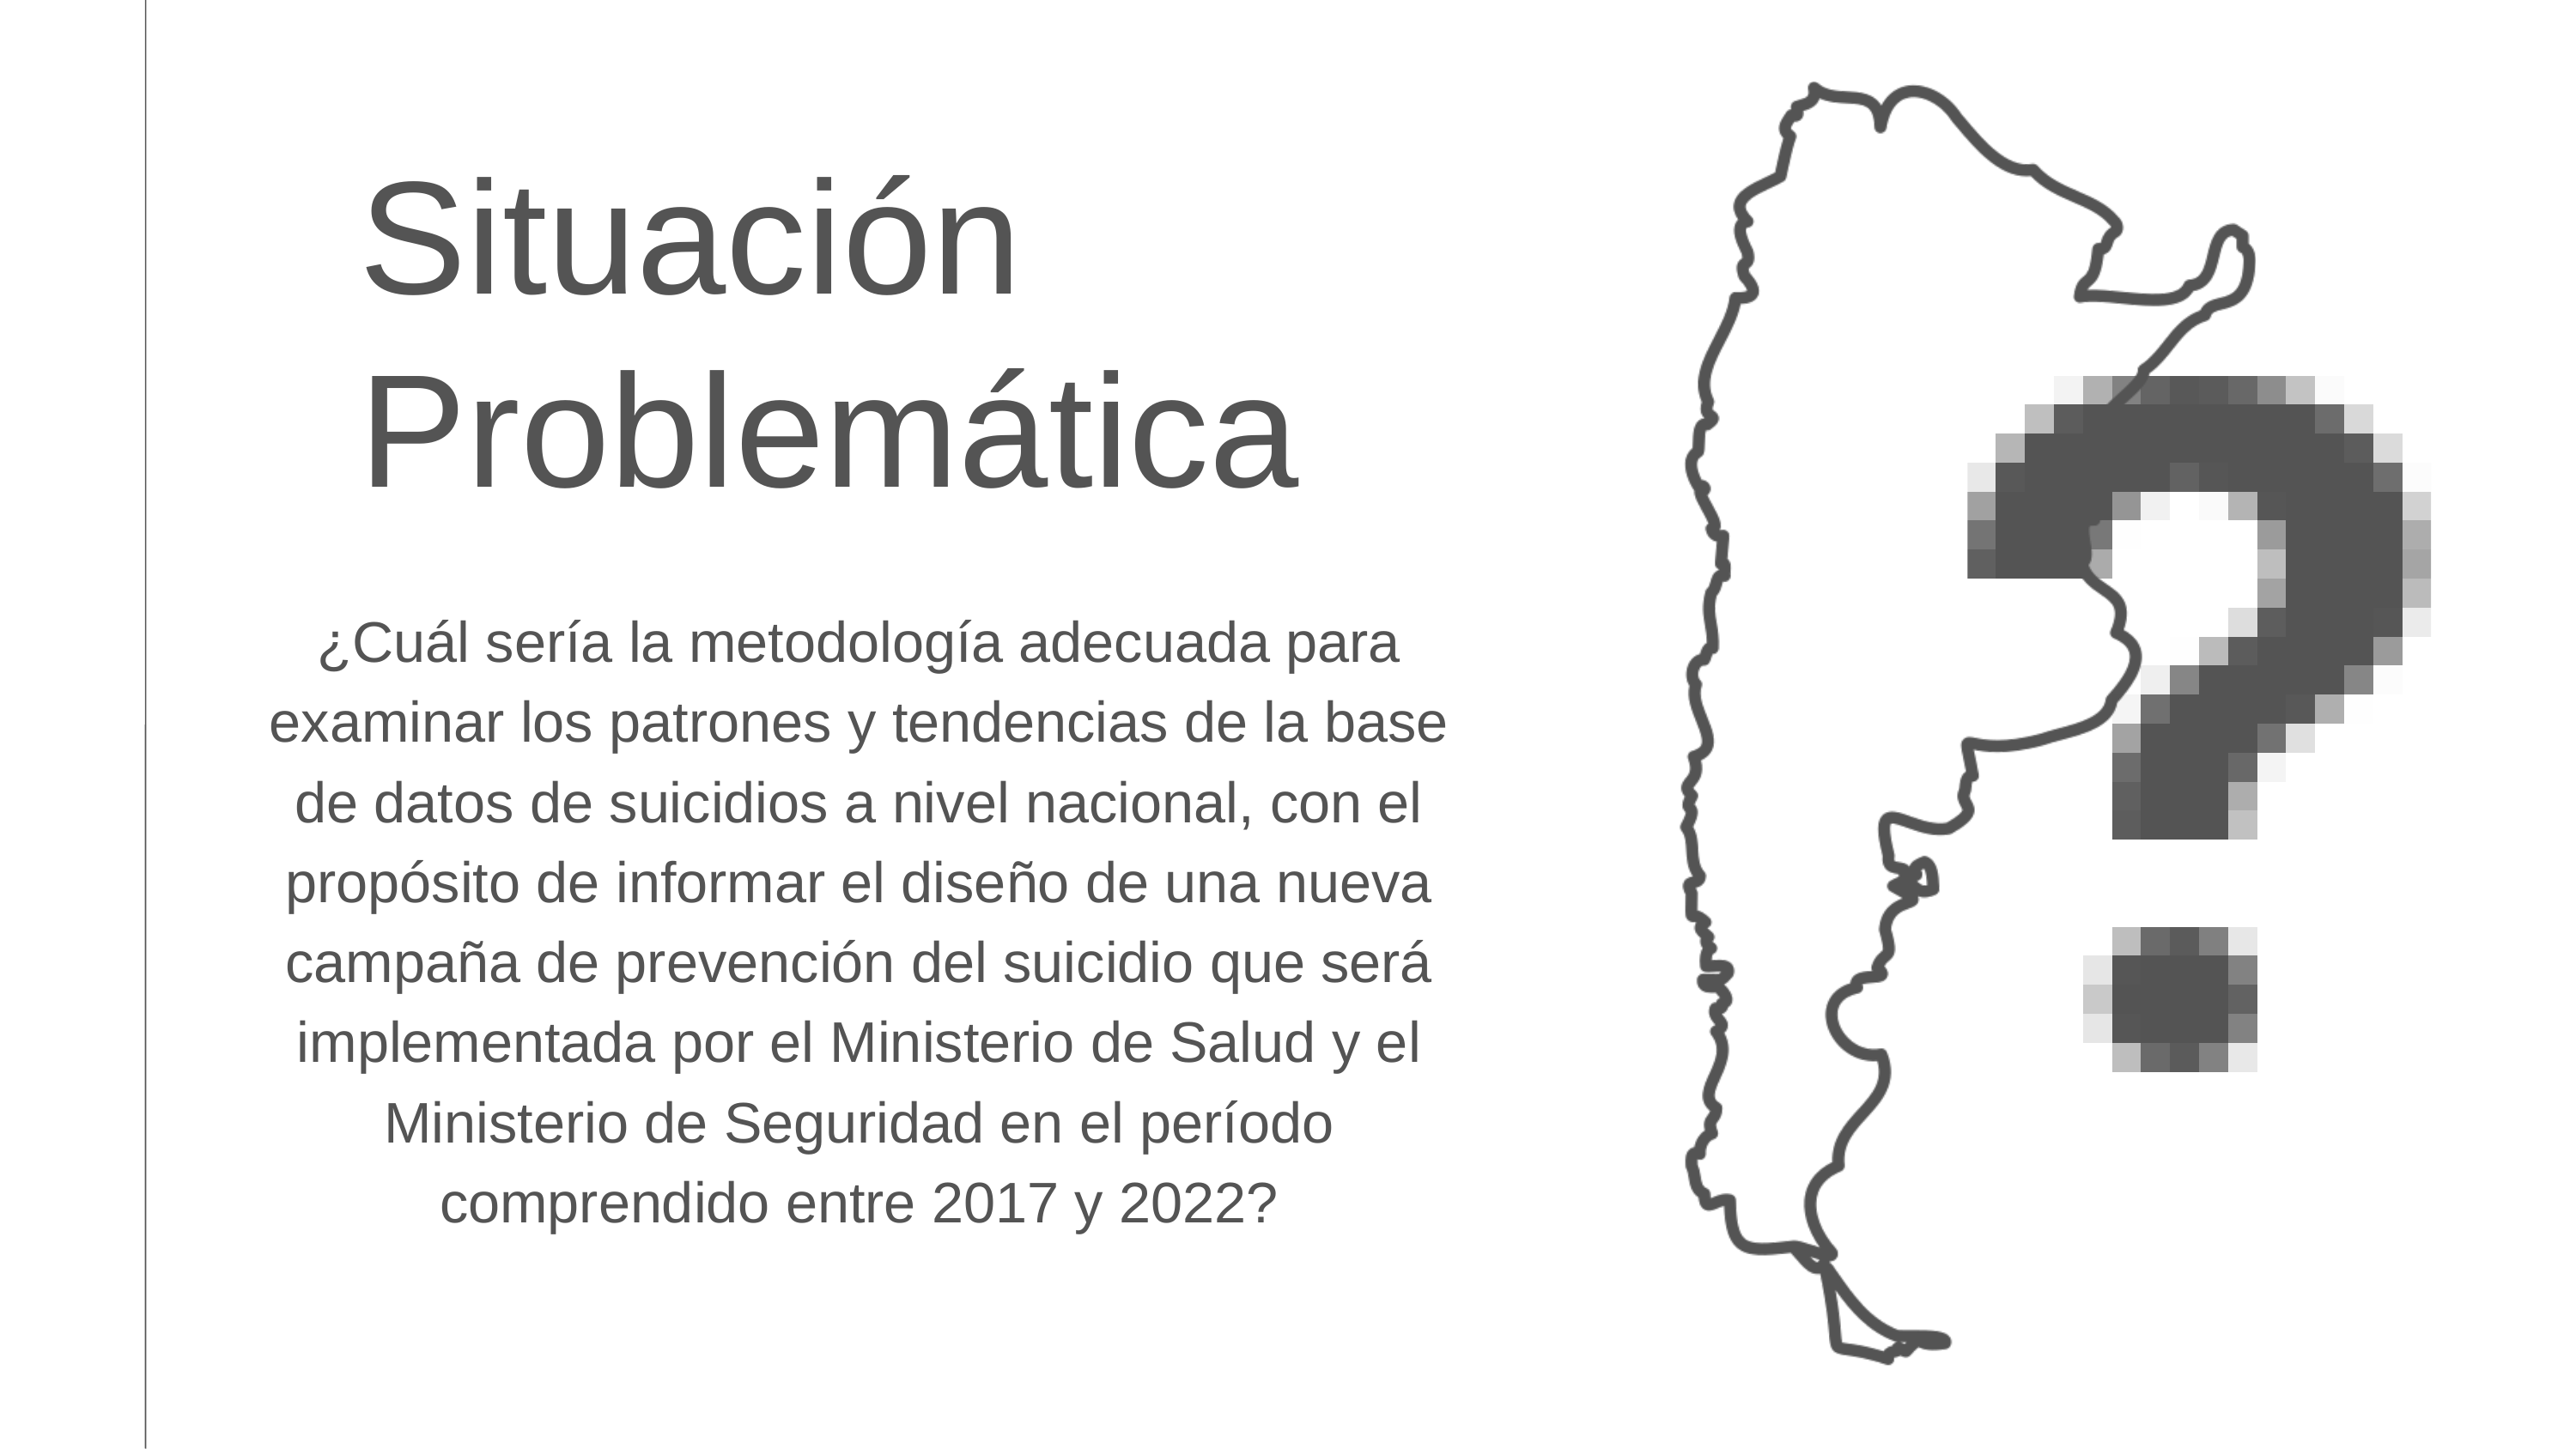

Situación Problemática

¿Cuál sería la metodología adecuada para examinar los patrones y tendencias de la base de datos de suicidios a nivel nacional, con el propósito de informar el diseño de una nueva campaña de prevención del suicidio que será implementada por el Ministerio de Salud y el Ministerio de Seguridad en el período comprendido entre 2017 y 2022?